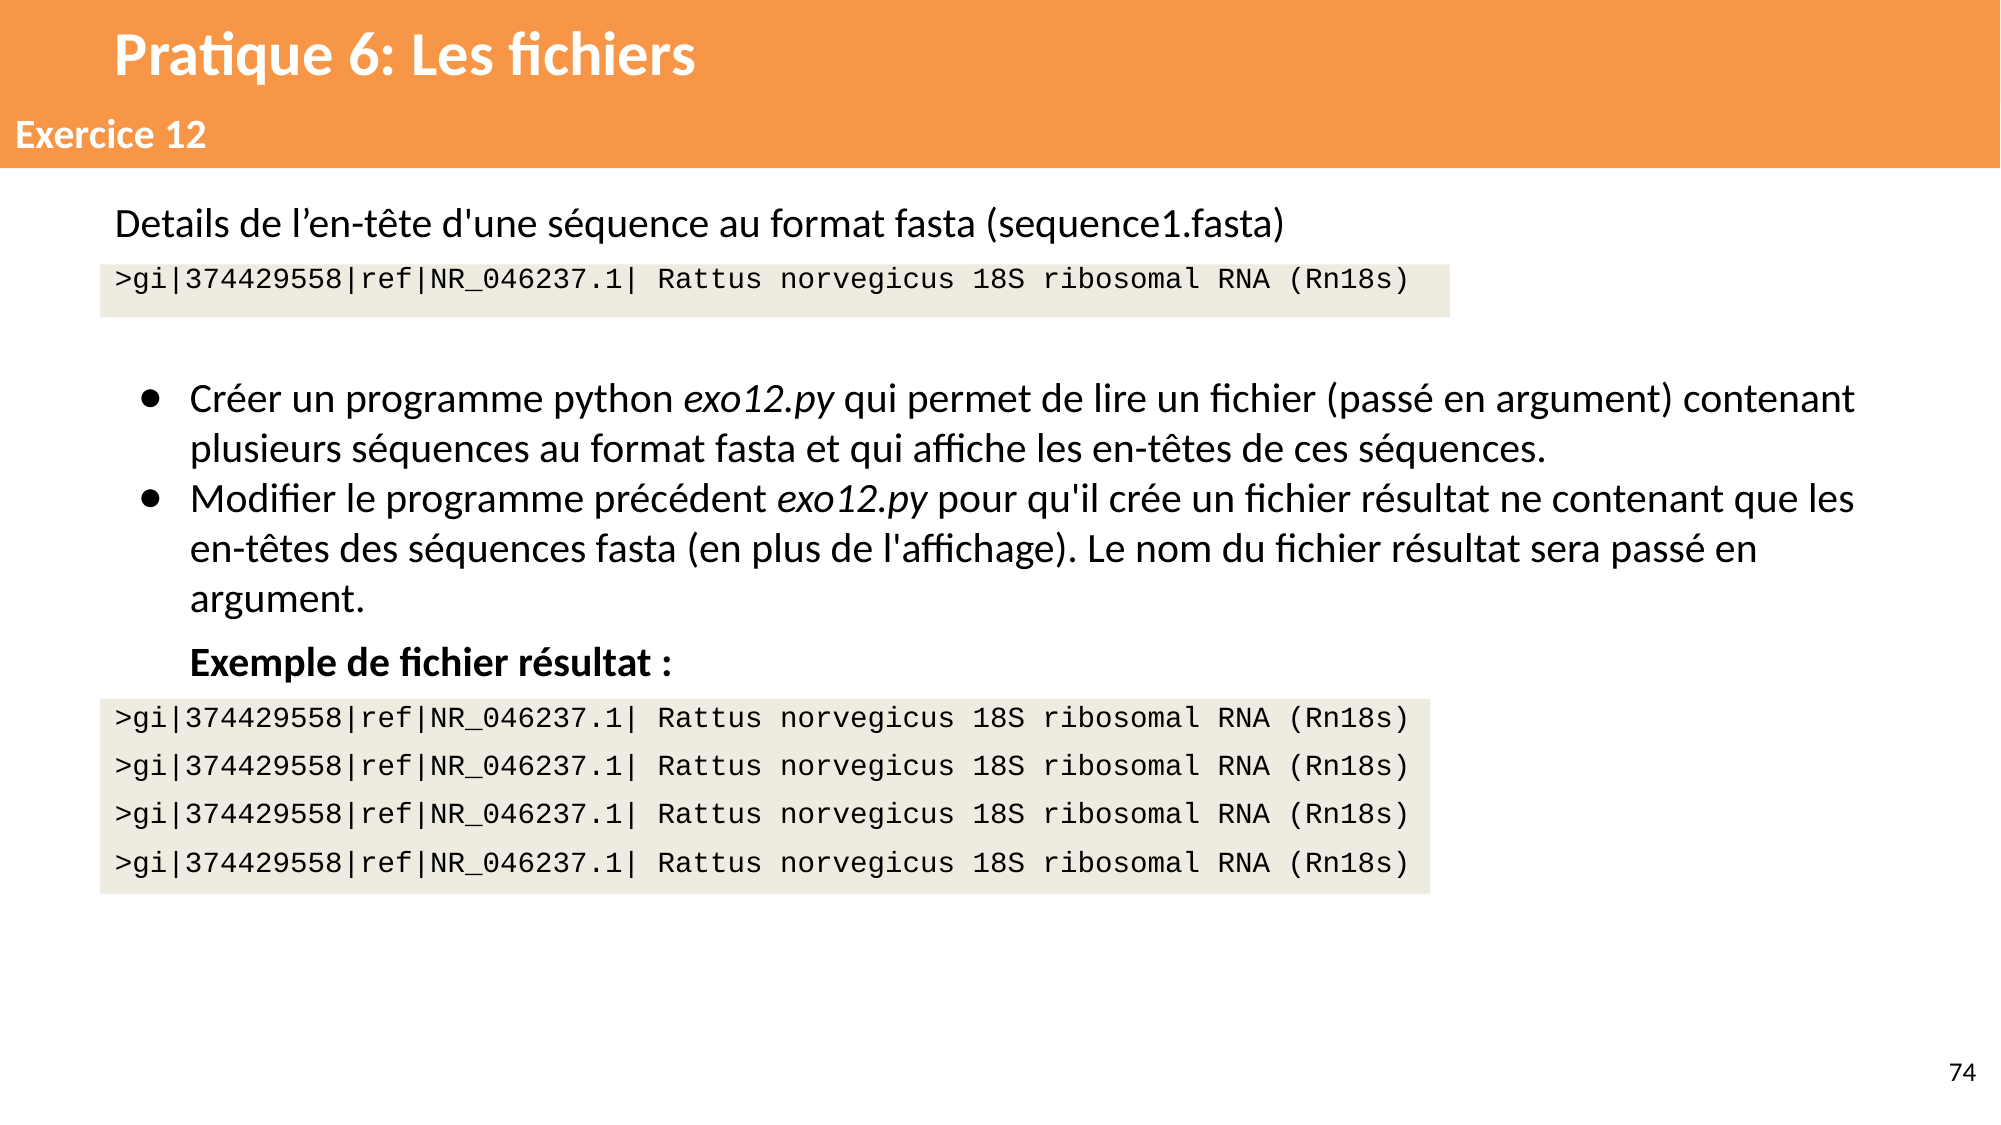

# Pratique 6: Les fichiers
Exercice 12
Details de l’en-tête d'une séquence au format fasta (sequence1.fasta)
>gi|374429558|ref|NR_046237.1| Rattus norvegicus 18S ribosomal RNA (Rn18s)

Créer un programme python exo12.py qui permet de lire un fichier (passé en argument) contenant plusieurs séquences au format fasta et qui affiche les en-têtes de ces séquences.
Modifier le programme précédent exo12.py pour qu'il crée un fichier résultat ne contenant que les en-têtes des séquences fasta (en plus de l'affichage). Le nom du fichier résultat sera passé en argument.
Exemple de fichier résultat :
>gi|374429558|ref|NR_046237.1| Rattus norvegicus 18S ribosomal RNA (Rn18s)
>gi|374429558|ref|NR_046237.1| Rattus norvegicus 18S ribosomal RNA (Rn18s)
>gi|374429558|ref|NR_046237.1| Rattus norvegicus 18S ribosomal RNA (Rn18s)
>gi|374429558|ref|NR_046237.1| Rattus norvegicus 18S ribosomal RNA (Rn18s)

74